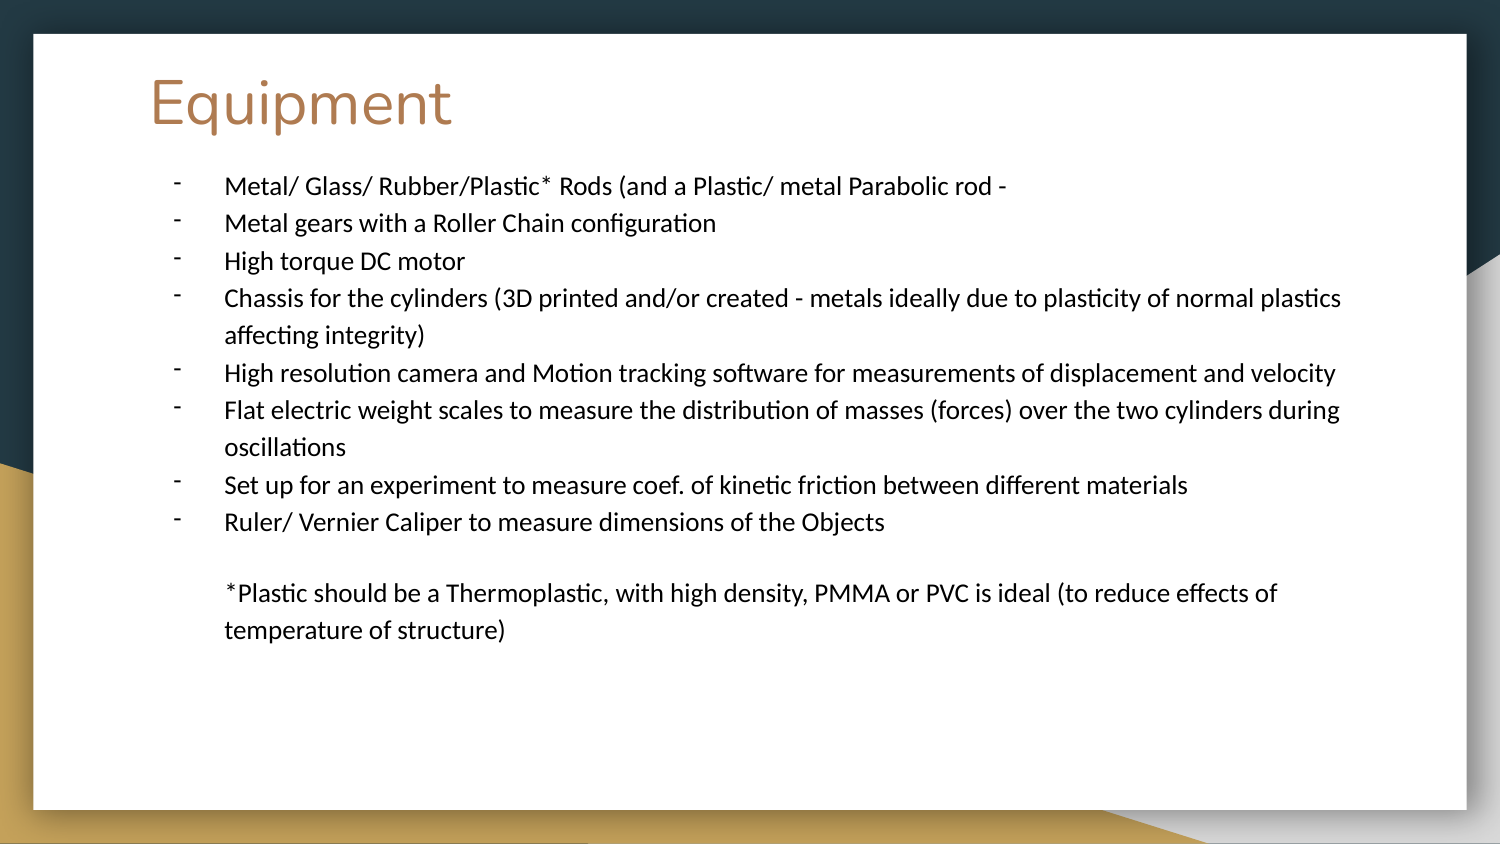

# Equipment

Metal/ Glass/ Rubber/Plastic* Rods (and a Plastic/ metal Parabolic rod -
Metal gears with a Roller Chain configuration
High torque DC motor
Chassis for the cylinders (3D printed and/or created - metals ideally due to plasticity of normal plastics affecting integrity)
High resolution camera and Motion tracking software for measurements of displacement and velocity
Flat electric weight scales to measure the distribution of masses (forces) over the two cylinders during oscillations
Set up for an experiment to measure coef. of kinetic friction between different materials
Ruler/ Vernier Caliper to measure dimensions of the Objects
*Plastic should be a Thermoplastic, with high density, PMMA or PVC is ideal (to reduce effects of temperature of structure)